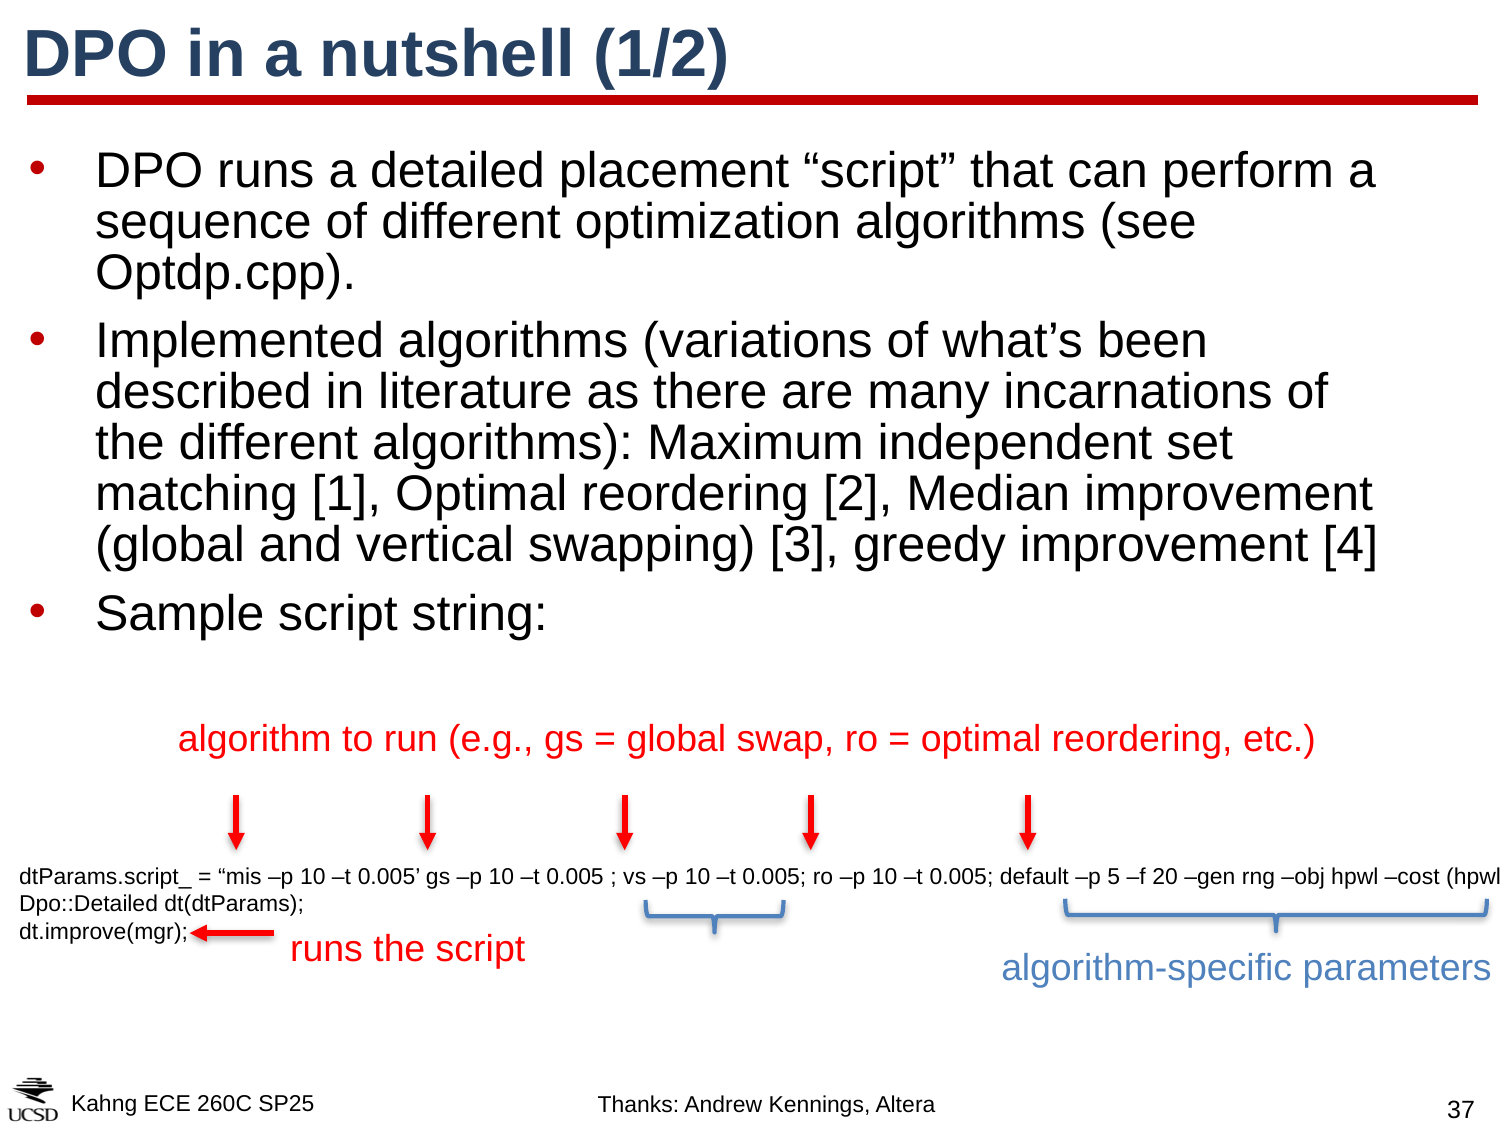

# DPO in a nutshell (1/2)
DPO runs a detailed placement “script” that can perform a sequence of different optimization algorithms (see Optdp.cpp).
Implemented algorithms (variations of what’s been described in literature as there are many incarnations of the different algorithms): Maximum independent set matching [1], Optimal reordering [2], Median improvement (global and vertical swapping) [3], greedy improvement [4]
Sample script string:

algorithm to run (e.g., gs = global swap, ro = optimal reordering, etc.)

dtParams.script_ = “mis –p 10 –t 0.005’ gs –p 10 –t 0.005 ; vs –p 10 –t 0.005; ro –p 10 –t 0.005; default –p 5 –f 20 –gen rng –obj hpwl –cost (hpwl)”
Dpo::Detailed dt(dtParams);
dt.improve(mgr);
runs the script
algorithm-specific parameters
Kahng ECE 260C SP25
Thanks: Andrew Kennings, Altera